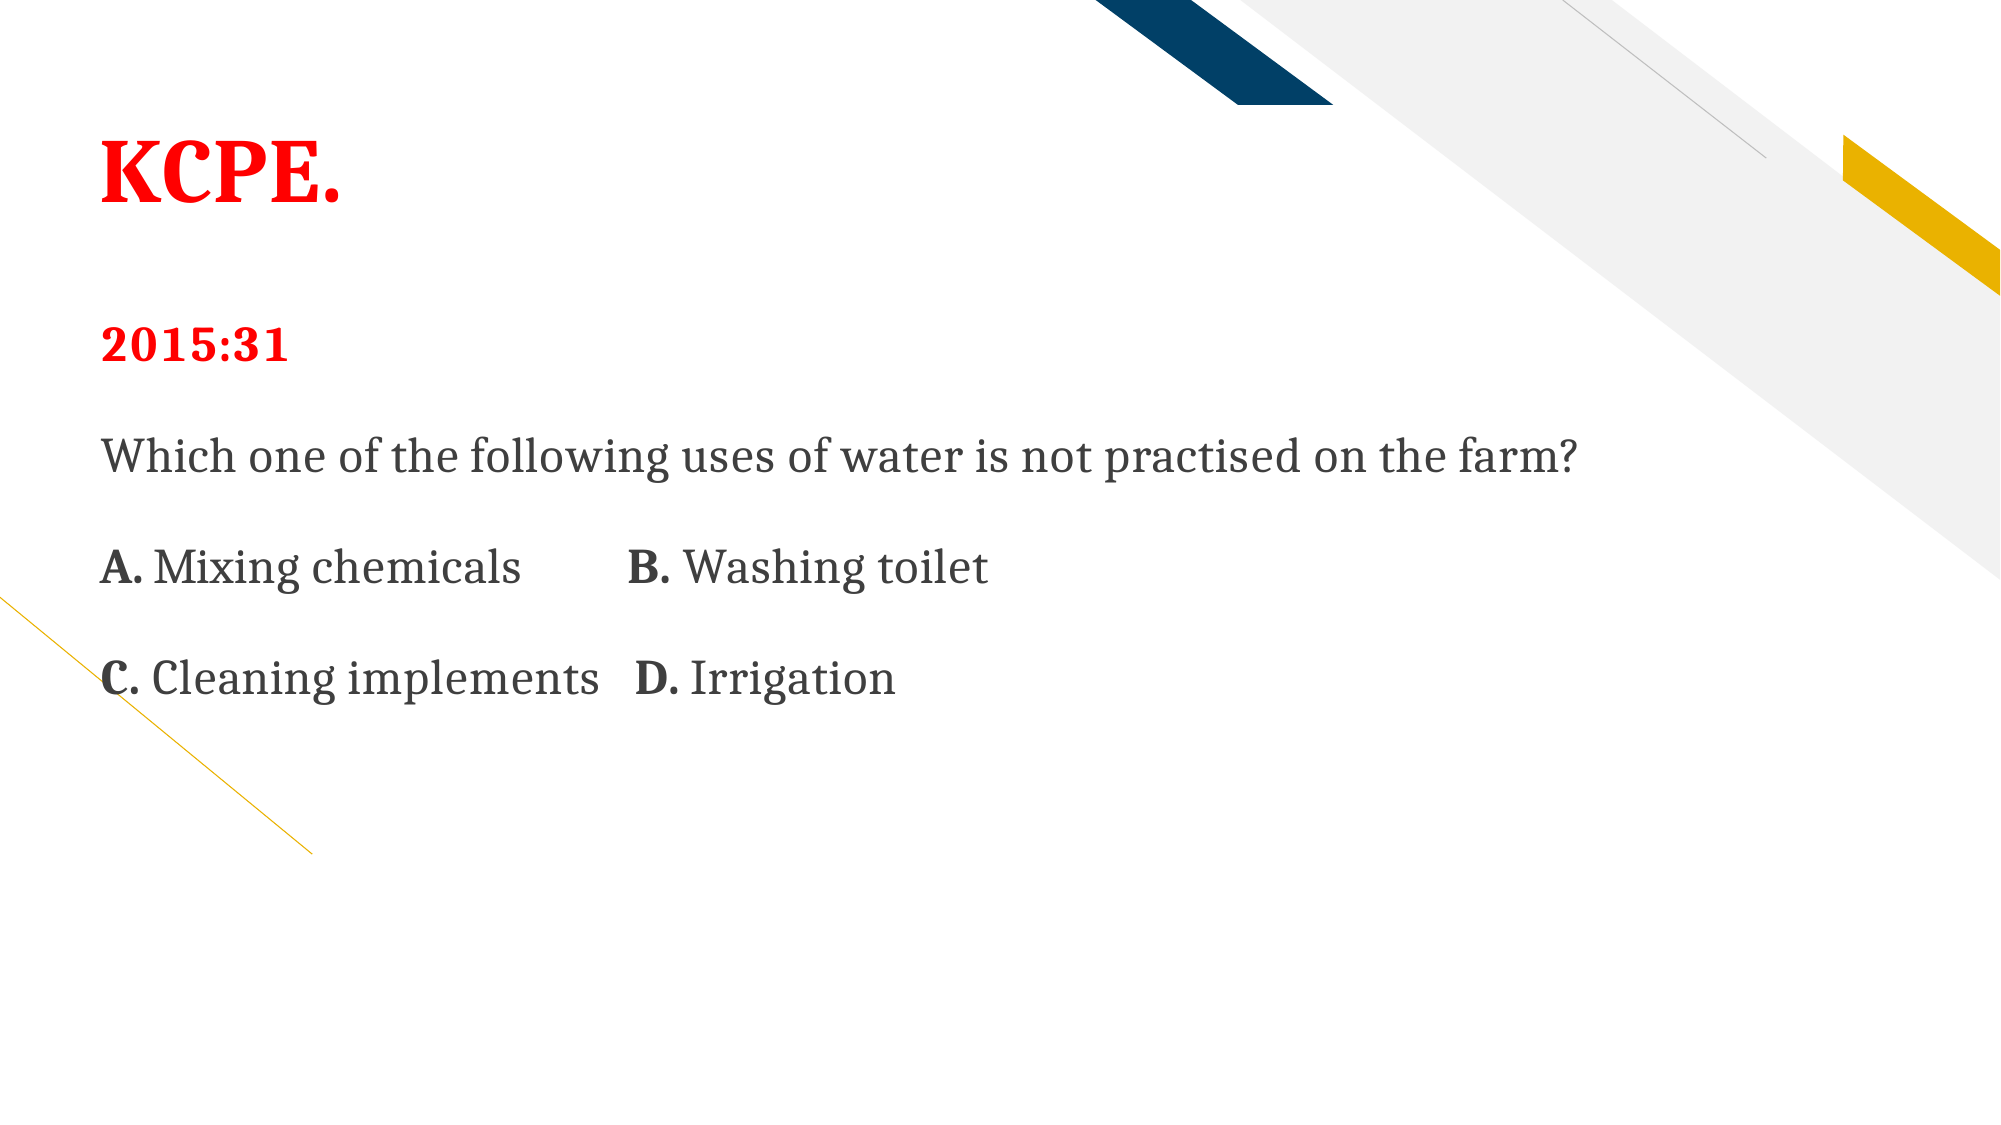

# KCPE.
2015:31
Which one of the following uses of water is not practised on the farm?
A. Mixing chemicals	       B. Washing toilet
C. Cleaning implements   D. Irrigation